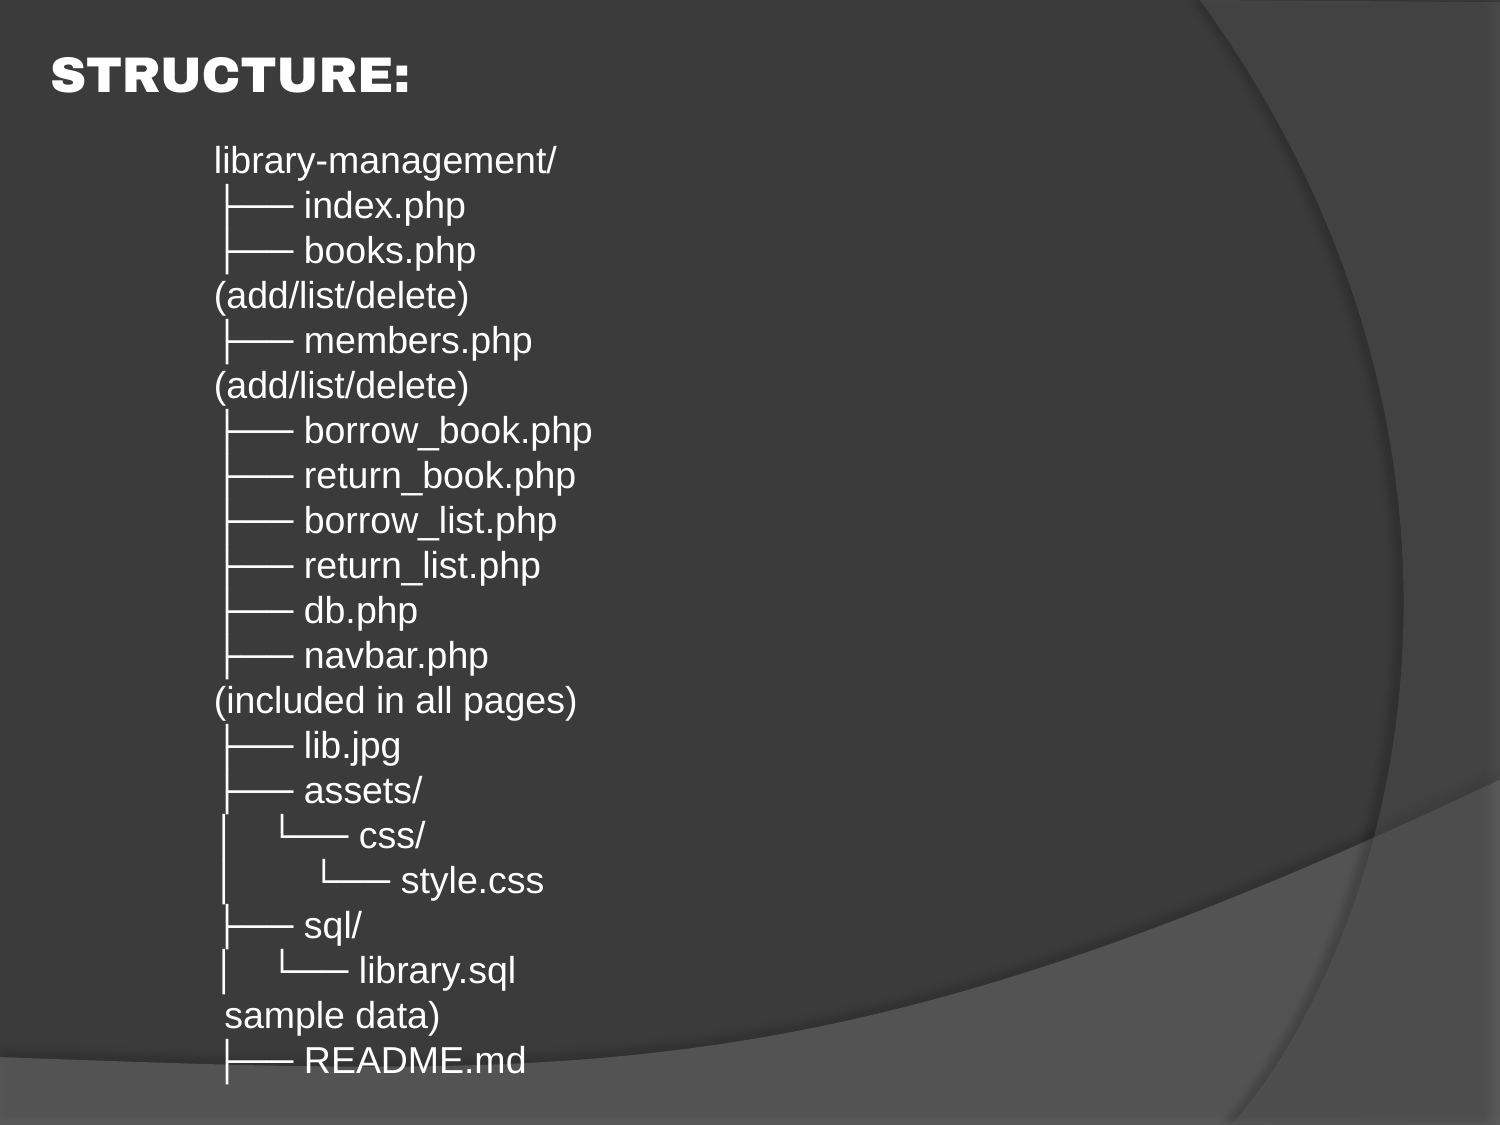

STRUCTURE:
library-management/
├── index.php
├── books.php
(add/list/delete)
├── members.php
(add/list/delete)
├── borrow_book.php
├── return_book.php
├── borrow_list.php
├── return_list.php
├── db.php
├── navbar.php
(included in all pages)
├── lib.jpg
├── assets/
│   └── css/
│       └── style.css
├── sql/
│   └── library.sql
 sample data)
├── README.md